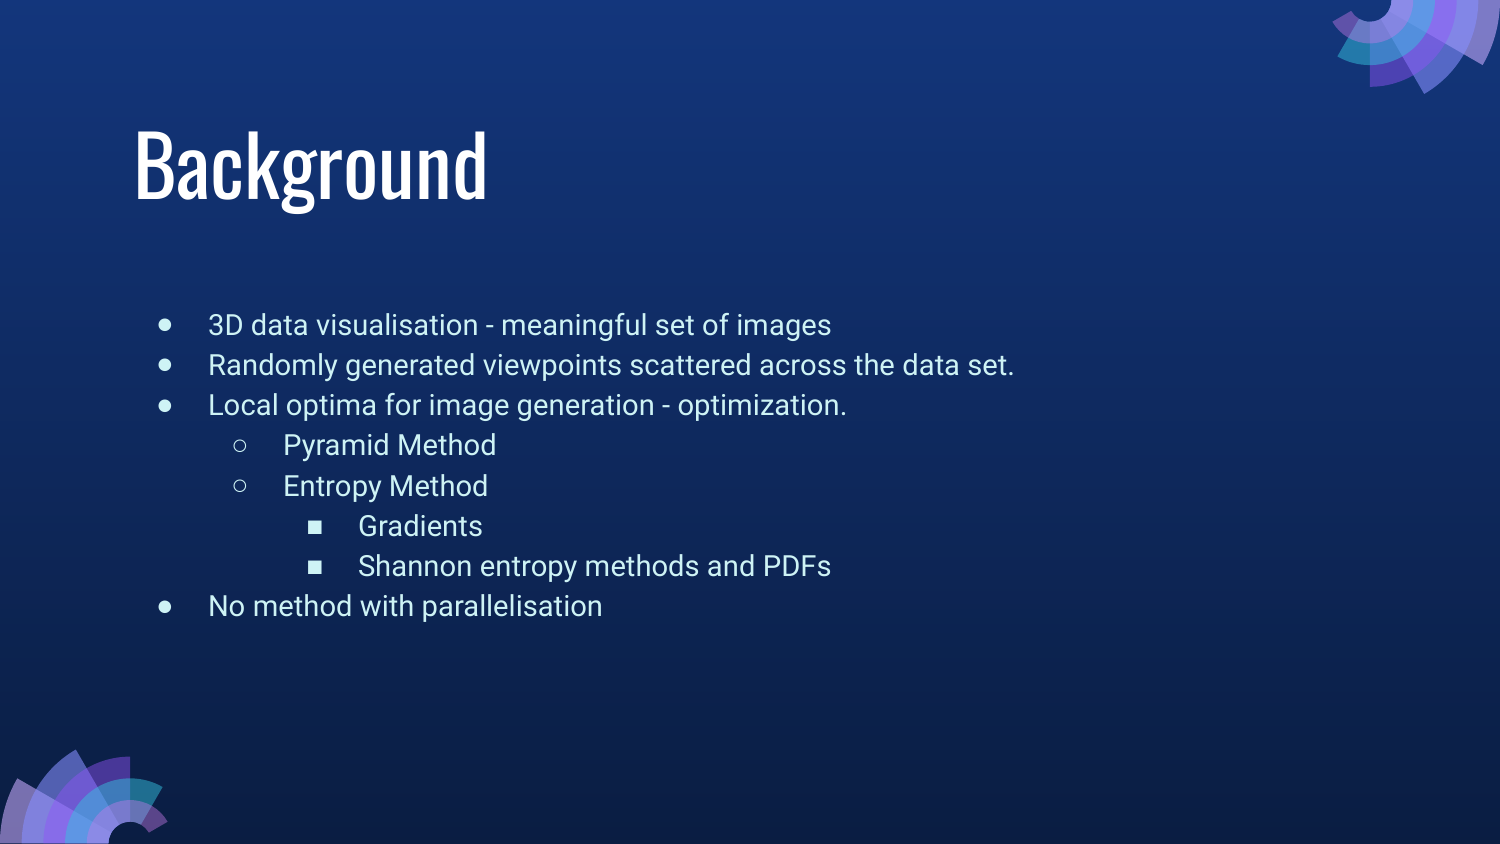

# Background

3D data visualisation - meaningful set of images
Randomly generated viewpoints scattered across the data set.
Local optima for image generation - optimization.
Pyramid Method
Entropy Method
Gradients
Shannon entropy methods and PDFs
No method with parallelisation